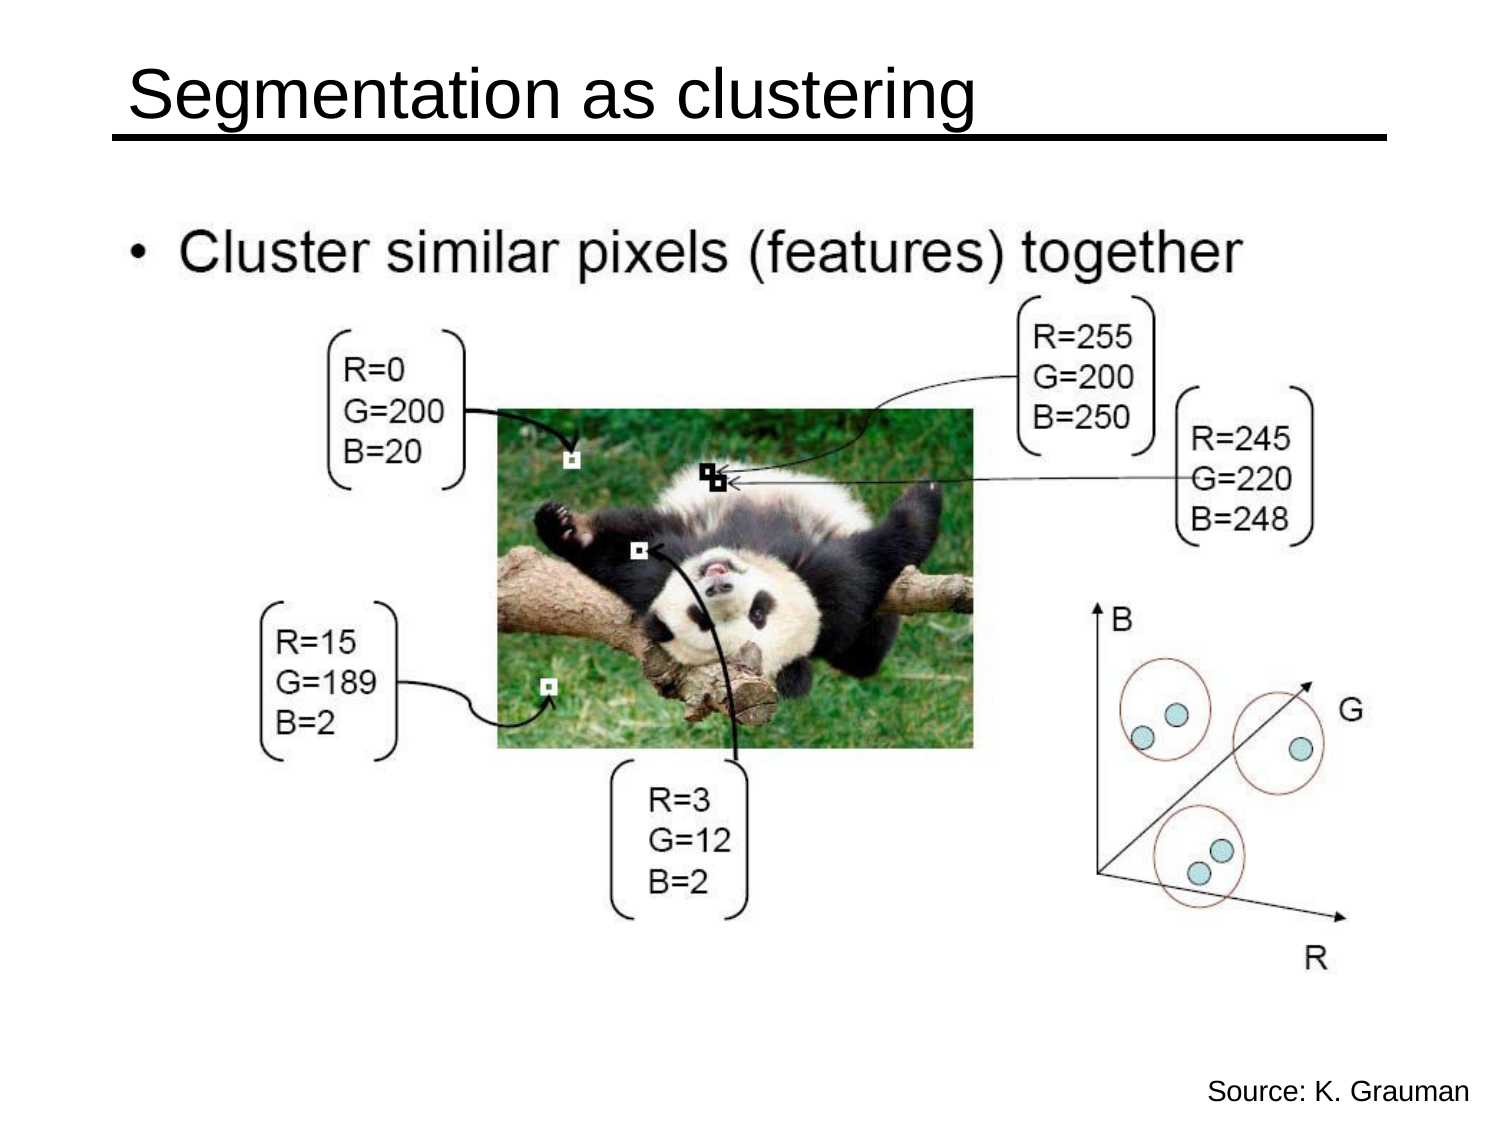

# Segmentation as clustering

Source: K. Grauman